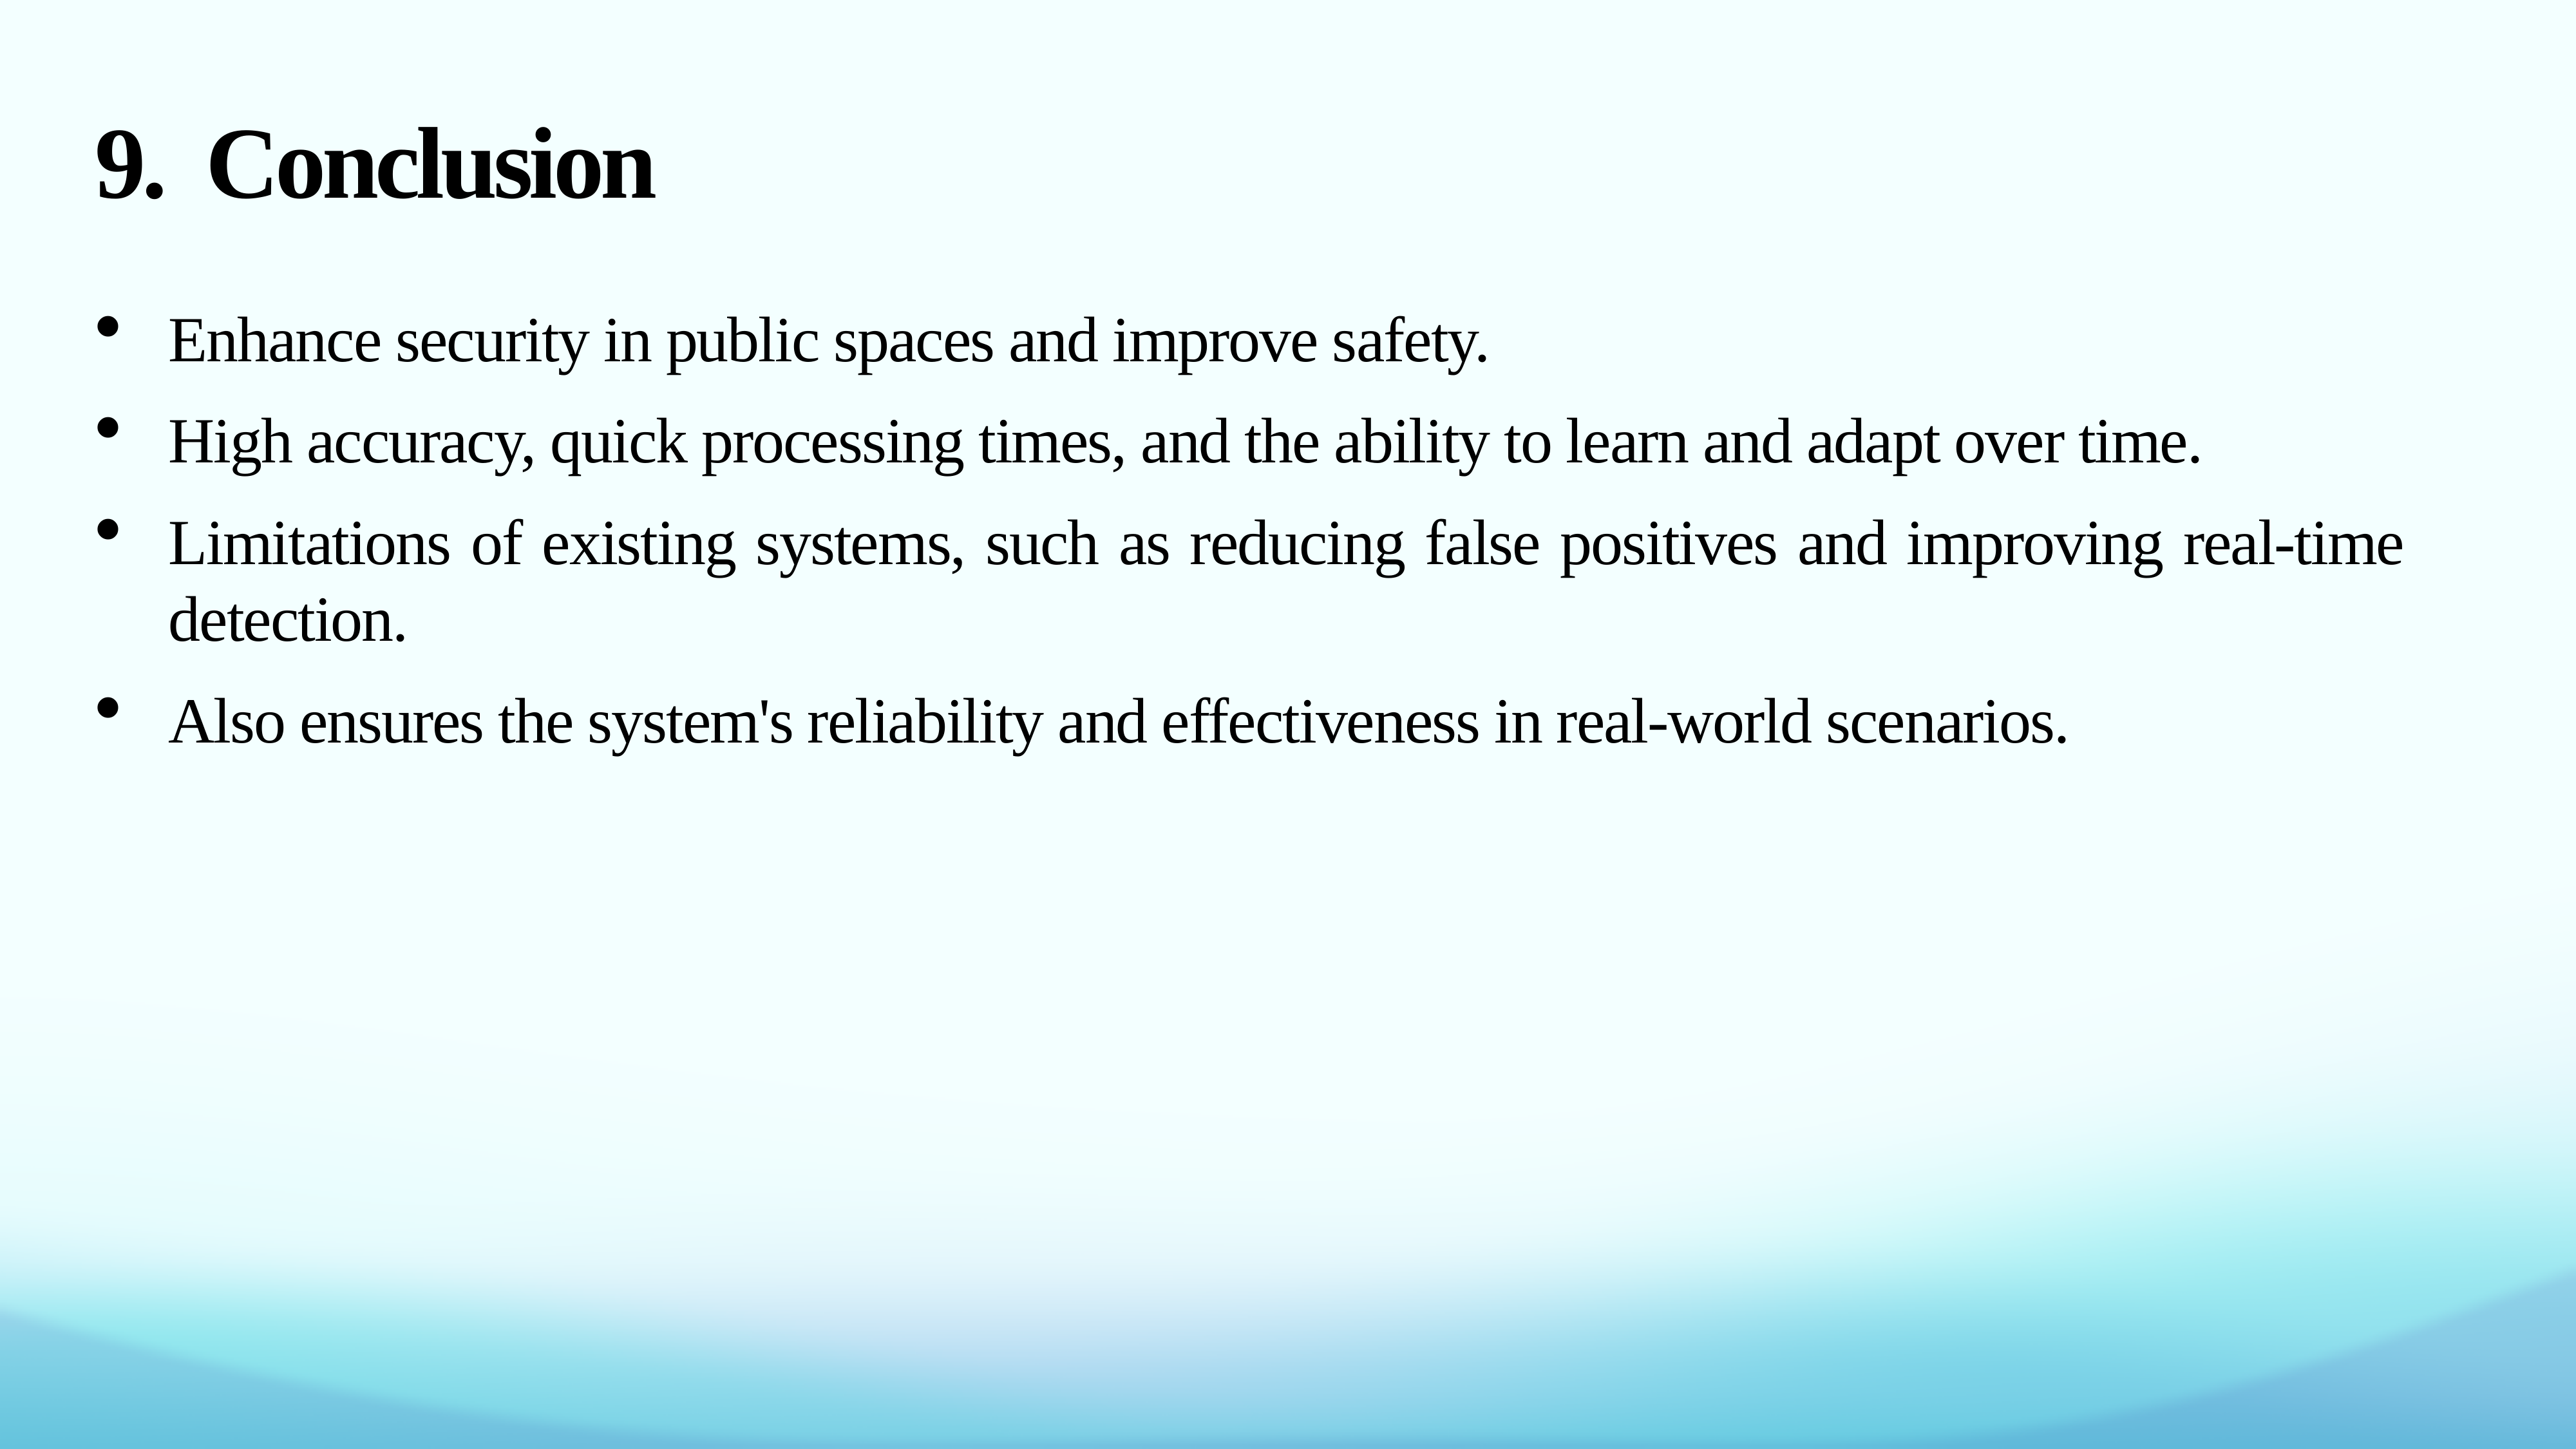

# 9.  Conclusion
Enhance security in public spaces and improve safety.
High accuracy, quick processing times, and the ability to learn and adapt over time.
Limitations of existing systems, such as reducing false positives and improving real-time detection.
Also ensures the system's reliability and effectiveness in real-world scenarios.
20